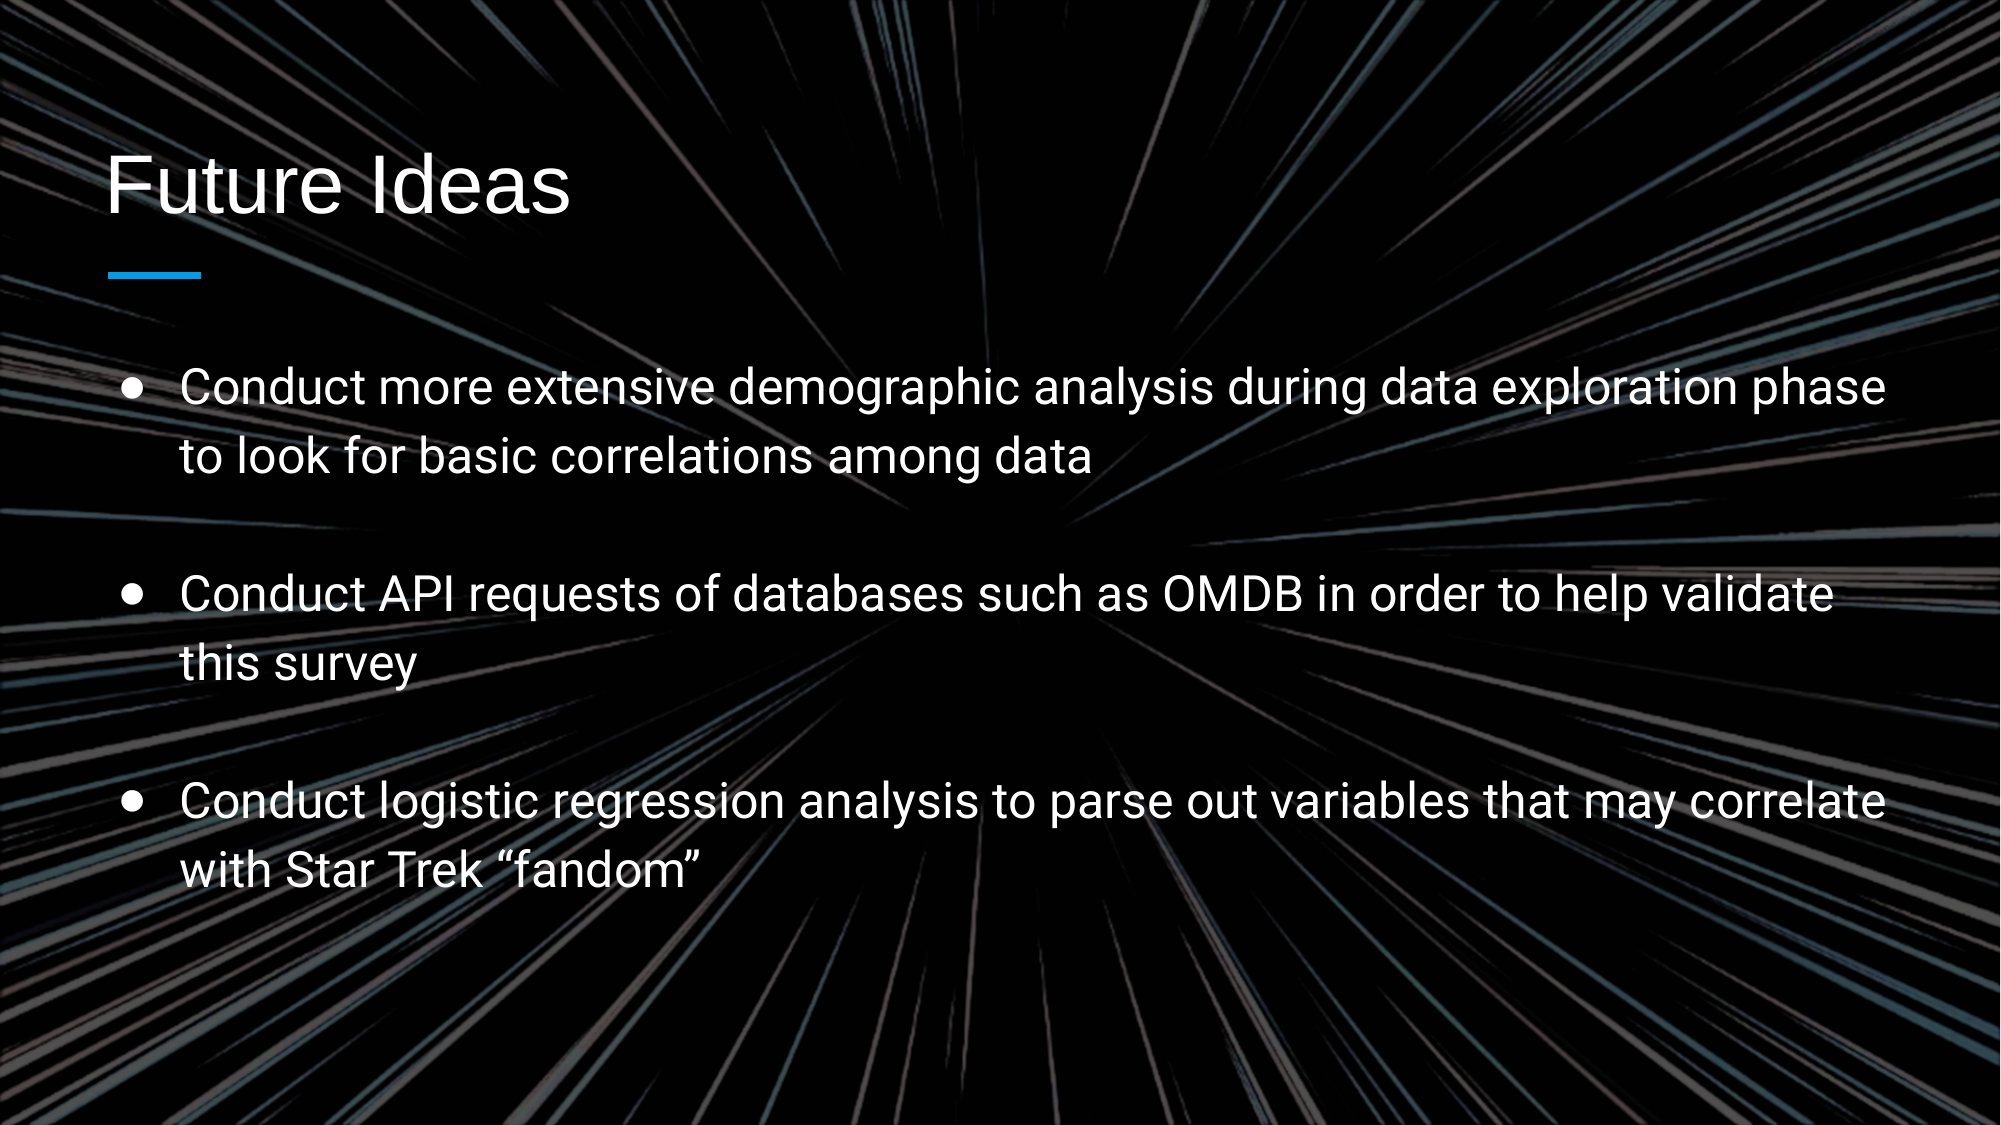

# Future Ideas
Conduct more extensive demographic analysis during data exploration phase to look for basic correlations among data

Conduct API requests of databases such as OMDB in order to help validate this survey

Conduct logistic regression analysis to parse out variables that may correlate with Star Trek “fandom”